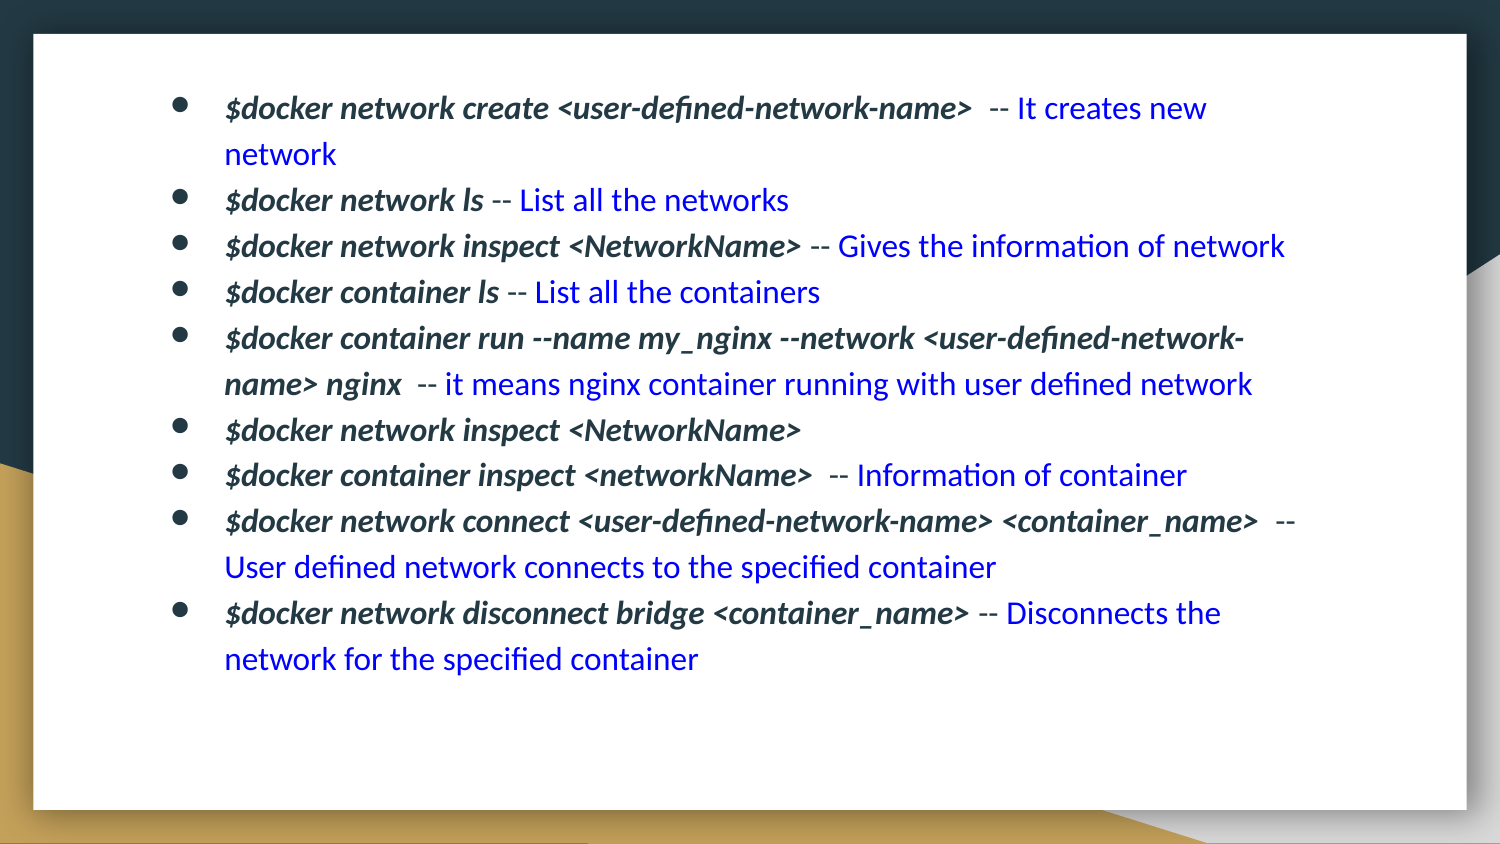

$docker network create <user-defined-network-name>  -- It creates new network
$docker network ls -- List all the networks
$docker network inspect <NetworkName> -- Gives the information of network
$docker container ls -- List all the containers
$docker container run --name my_nginx --network <user-defined-network-name> nginx  -- it means nginx container running with user defined network
$docker network inspect <NetworkName>
$docker container inspect <networkName>  -- Information of container
$docker network connect <user-defined-network-name> <container_name>  -- User defined network connects to the specified container
$docker network disconnect bridge <container_name> -- Disconnects the network for the specified container